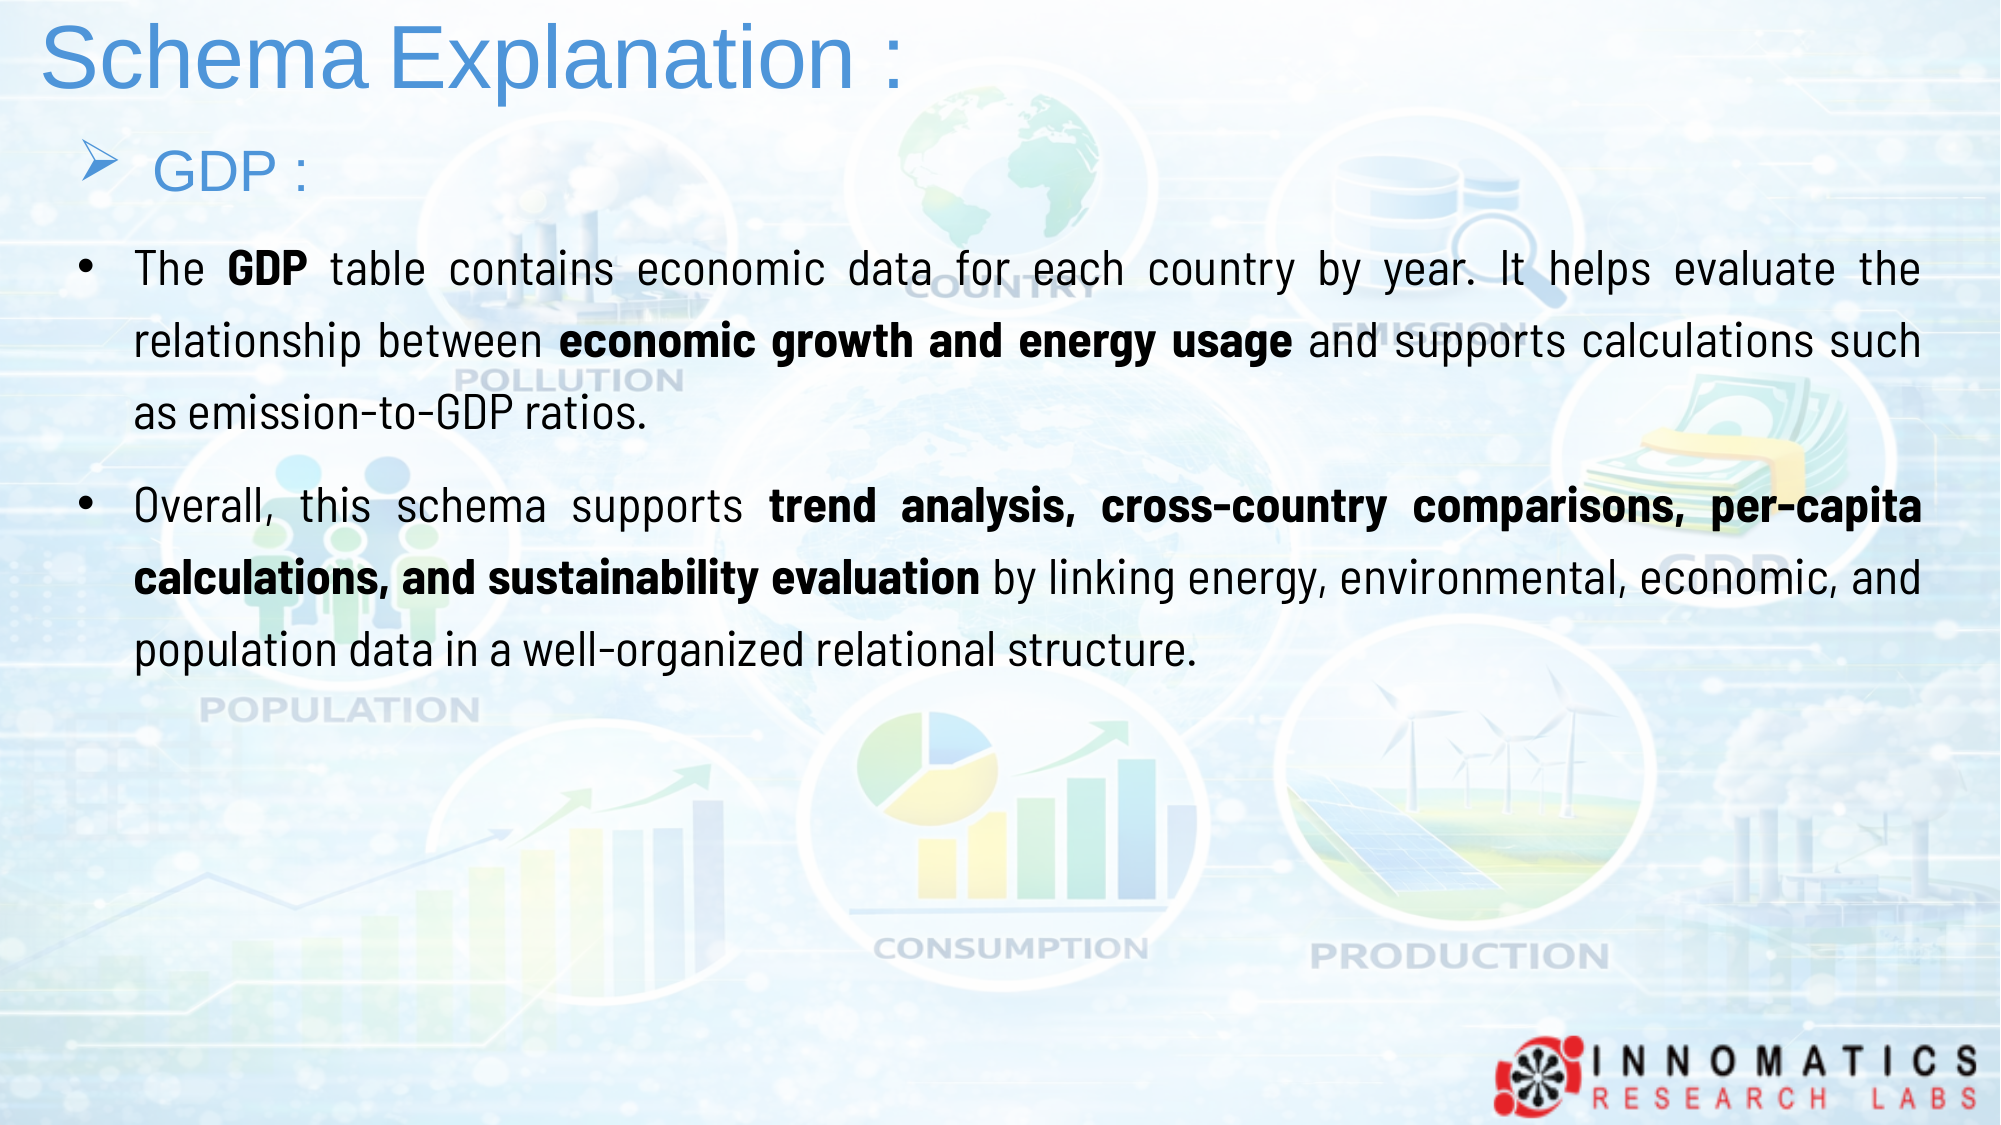

# Schema Explanation :
GDP :
The GDP table contains economic data for each country by year. It helps evaluate the relationship between economic growth and energy usage and supports calculations such as emission-to-GDP ratios.
Overall, this schema supports trend analysis, cross-country comparisons, per-capita calculations, and sustainability evaluation by linking energy, environmental, economic, and population data in a well-organized relational structure.